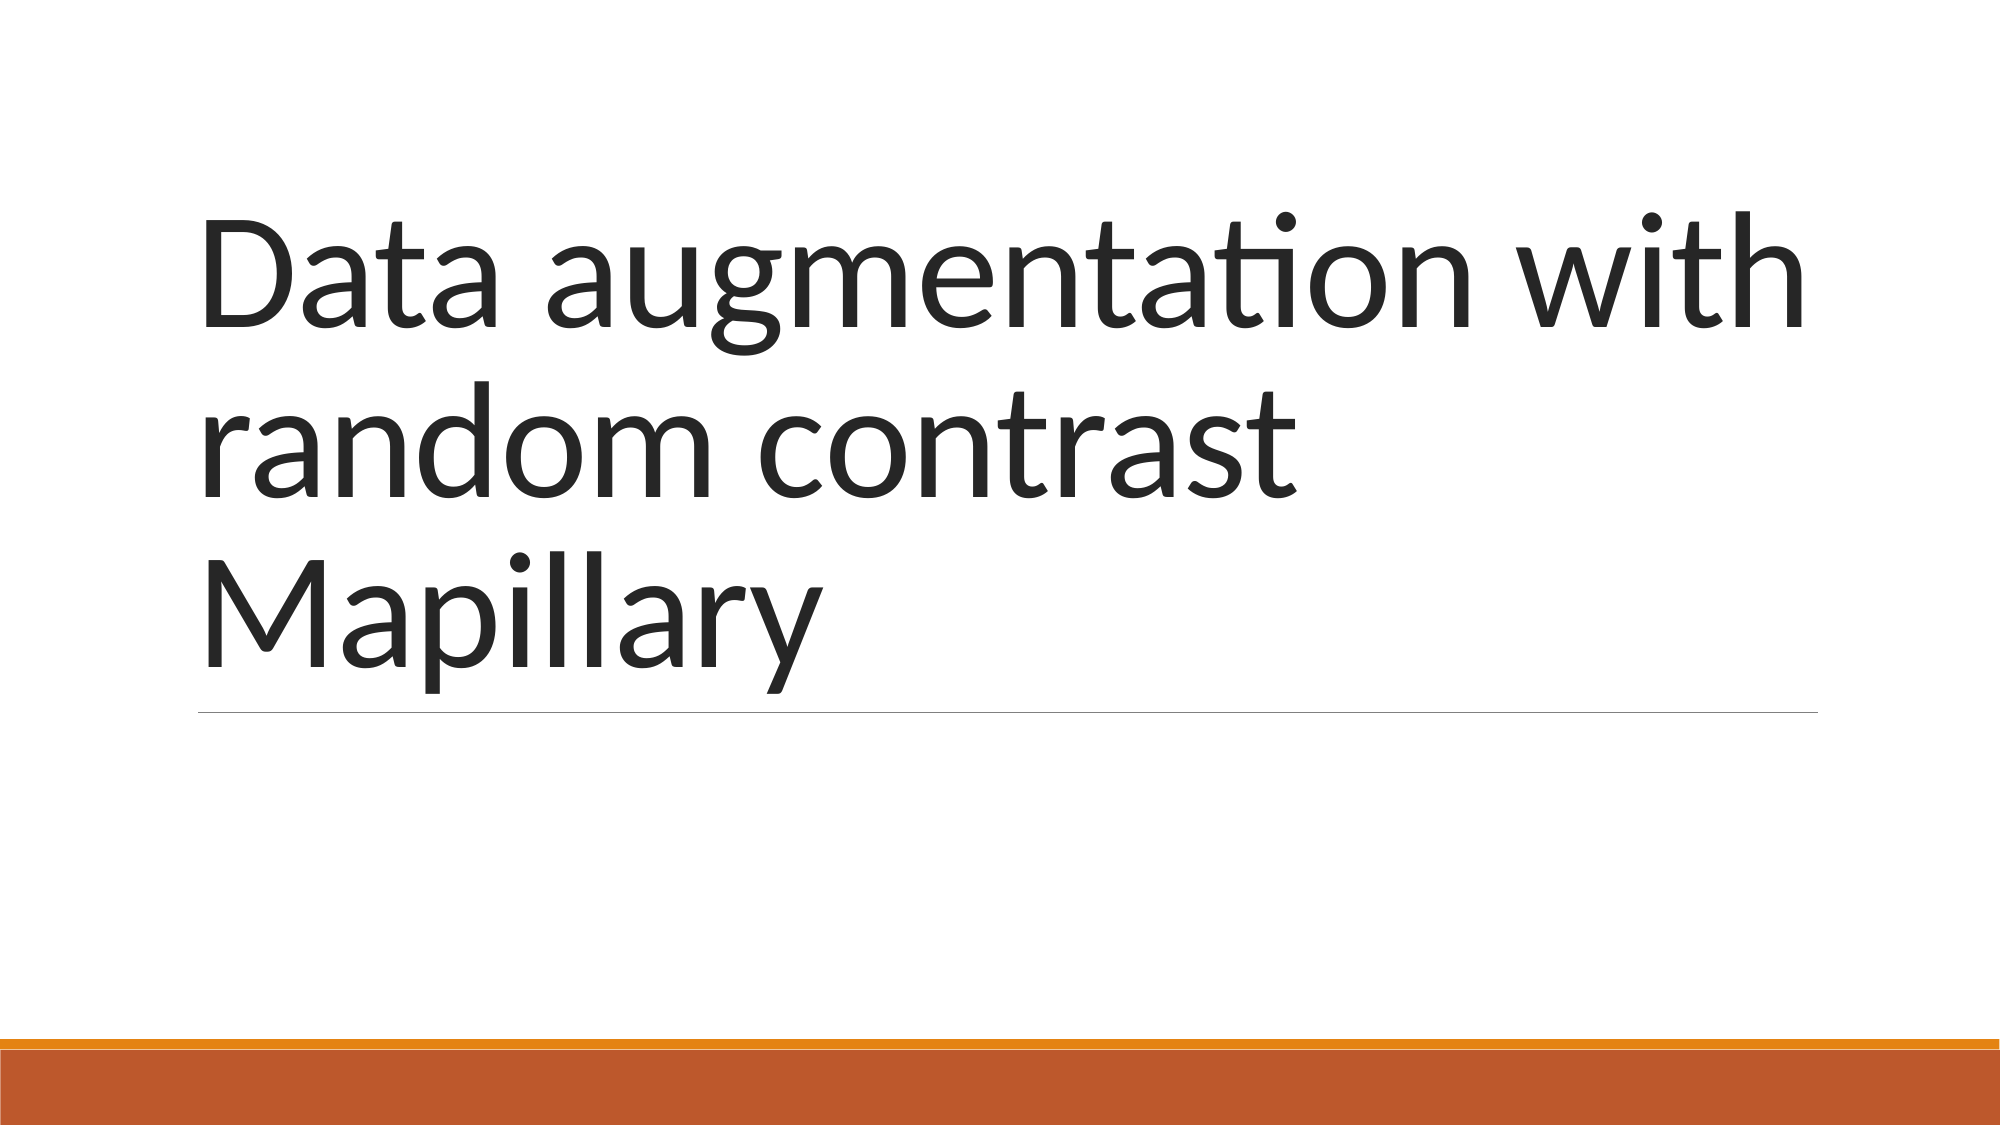

# Data augmentation with random contrast Mapillary